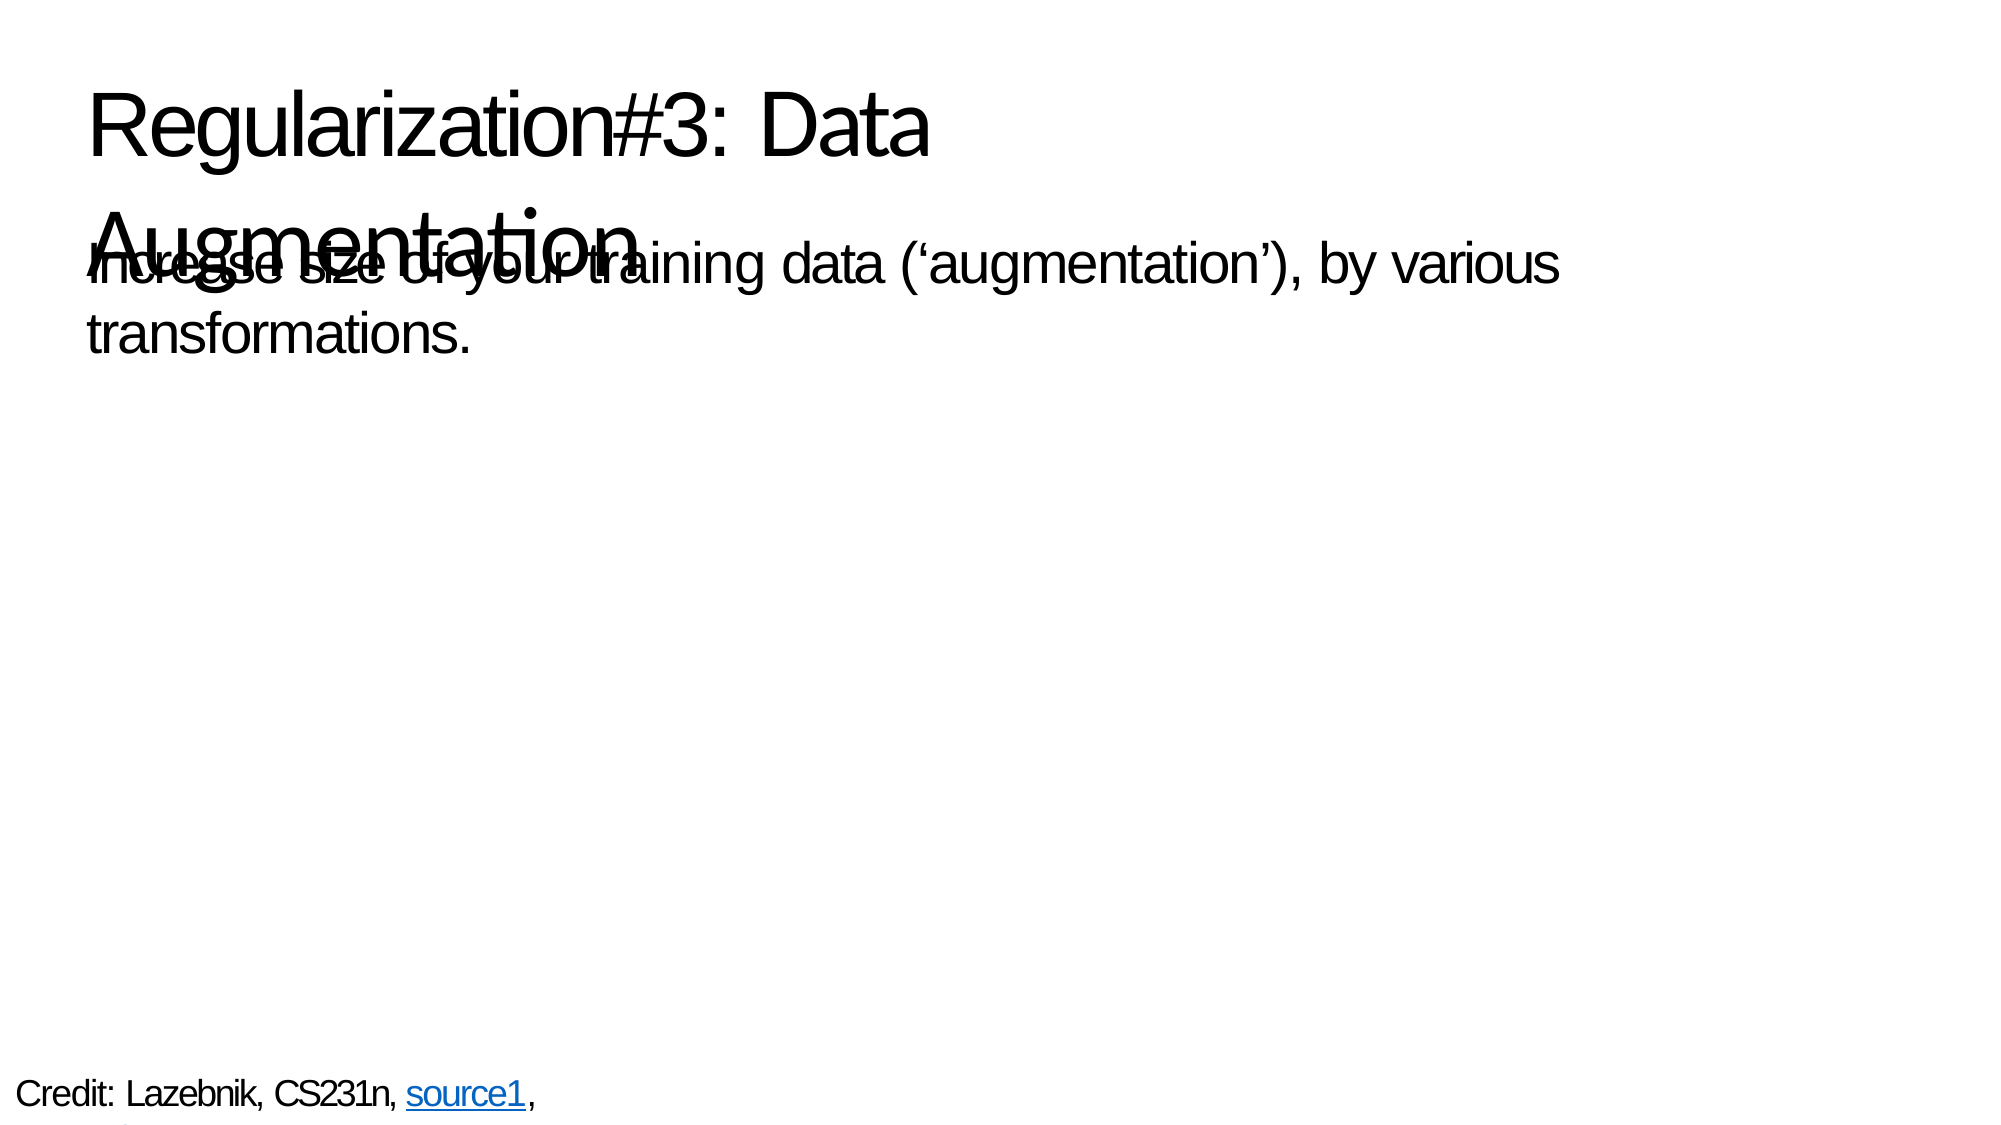

Regularization#3: Data Augmentation
Increase size of your training data (‘augmentation’), by various transformations.
Credit: Lazebnik, CS231n, source1, source2